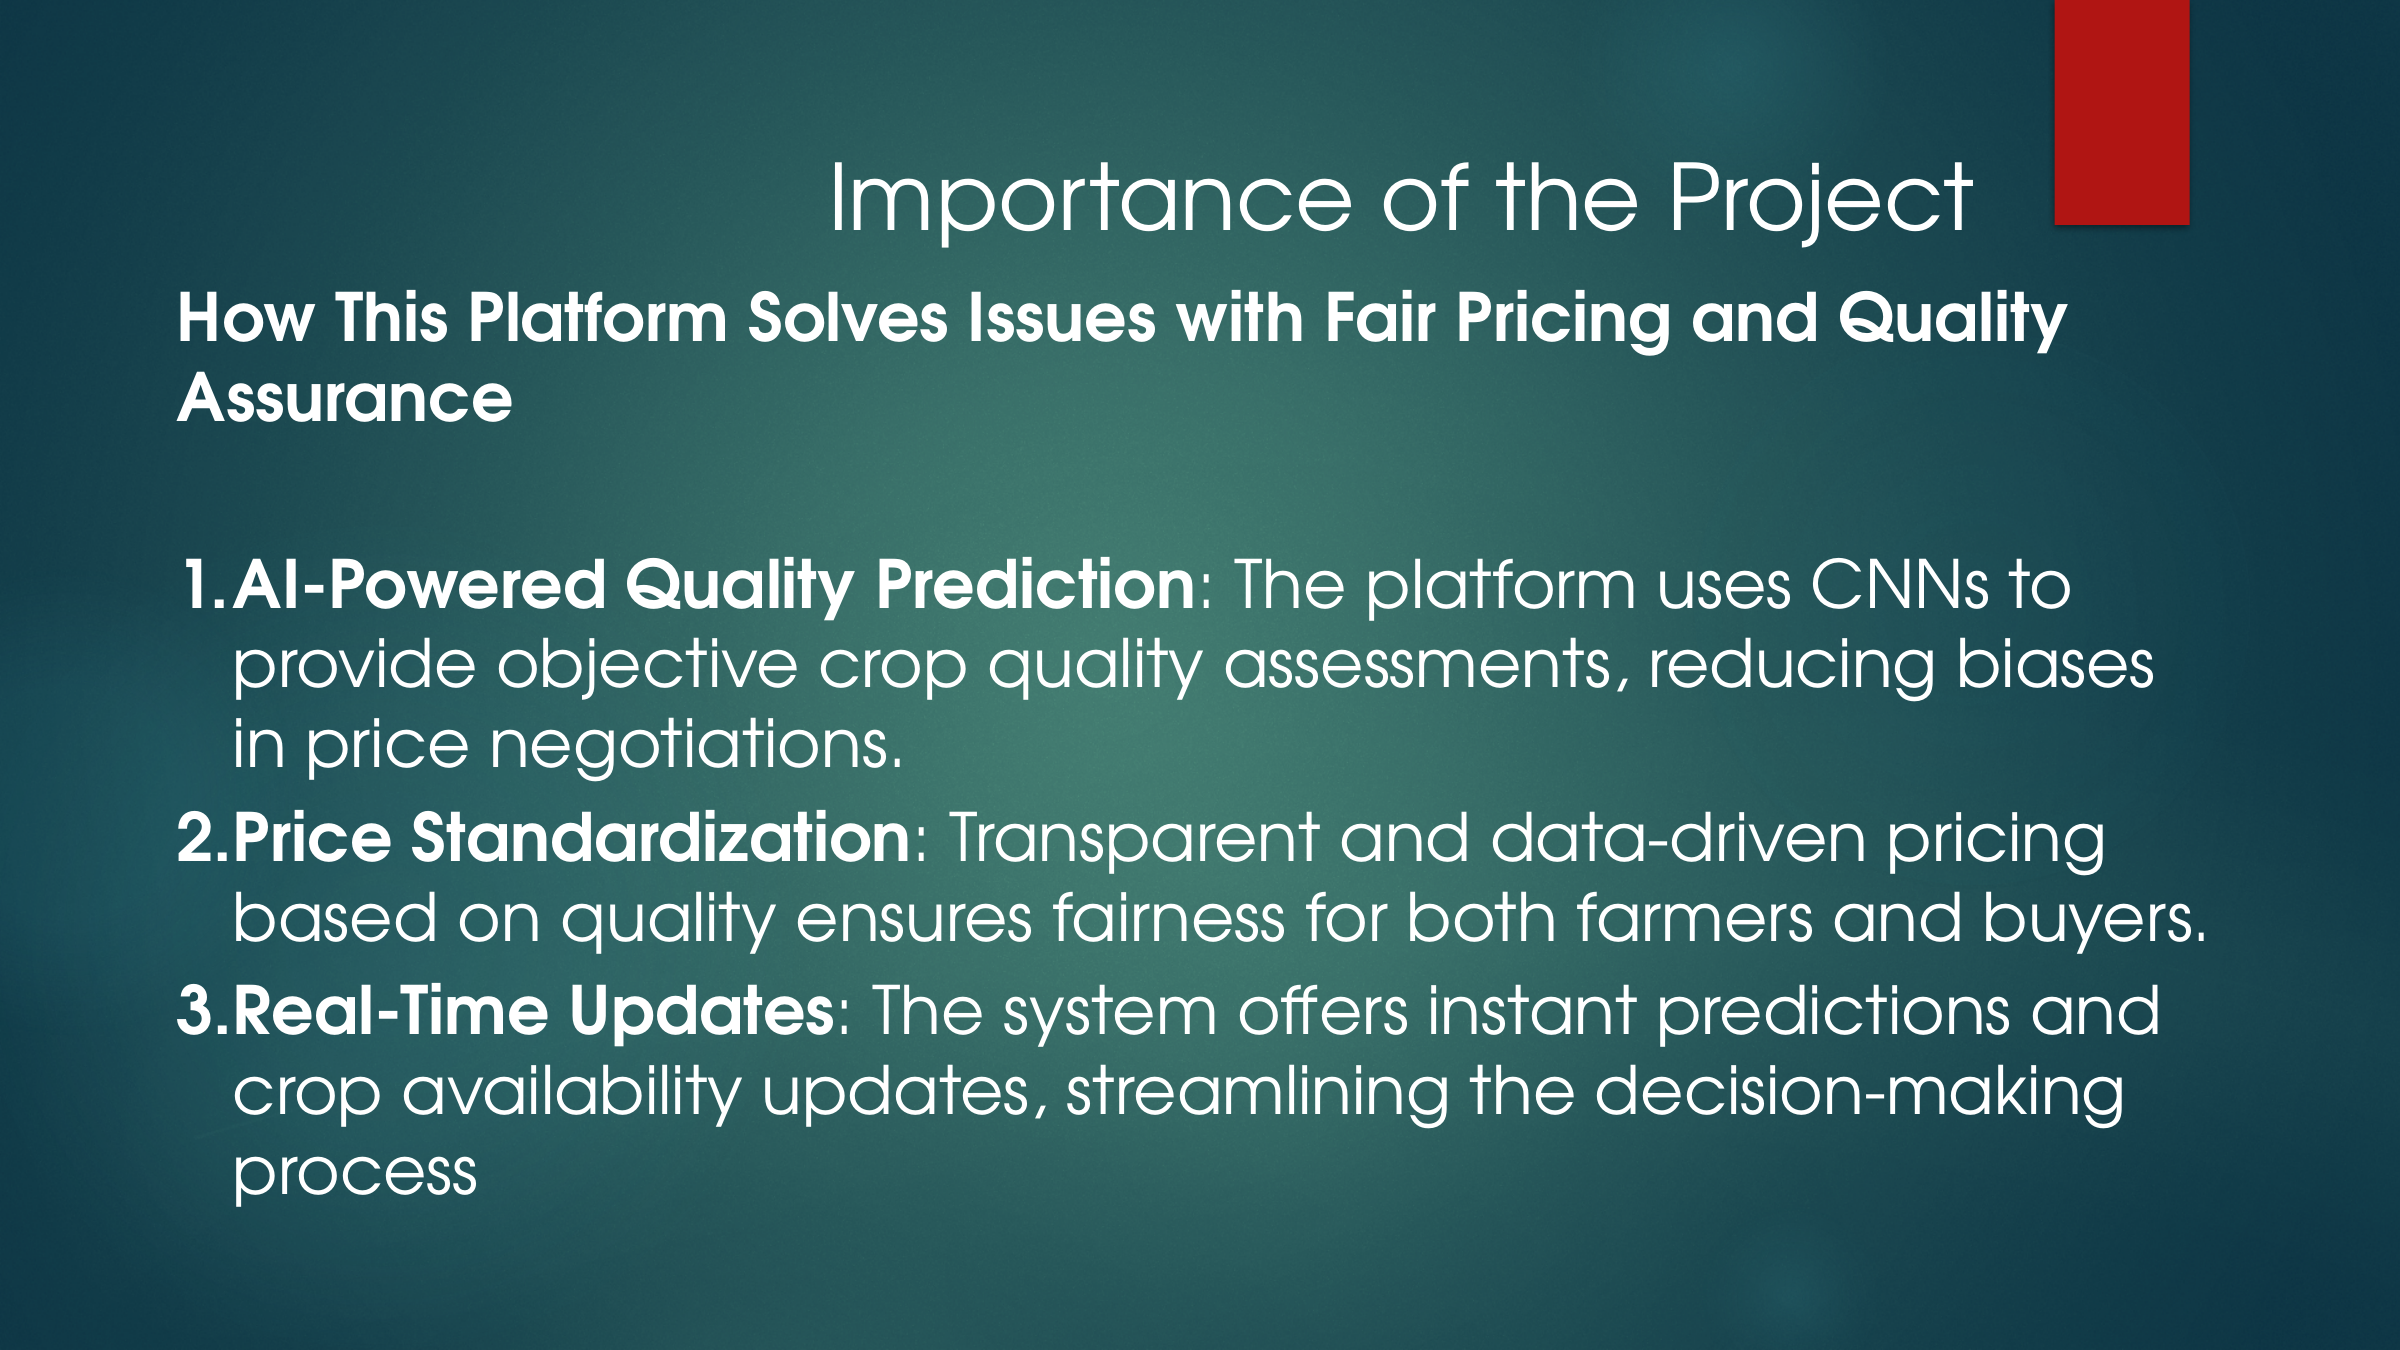

Importance of the Project
How This Platform Solves Issues with Fair Pricing and Quality Assurance

AI-Powered Quality Prediction: The platform uses CNNs to provide objective crop quality assessments, reducing biases in price negotiations.
Price Standardization: Transparent and data-driven pricing based on quality ensures fairness for both farmers and buyers.
Real-Time Updates: The system offers instant predictions and crop availability updates, streamlining the decision-making process